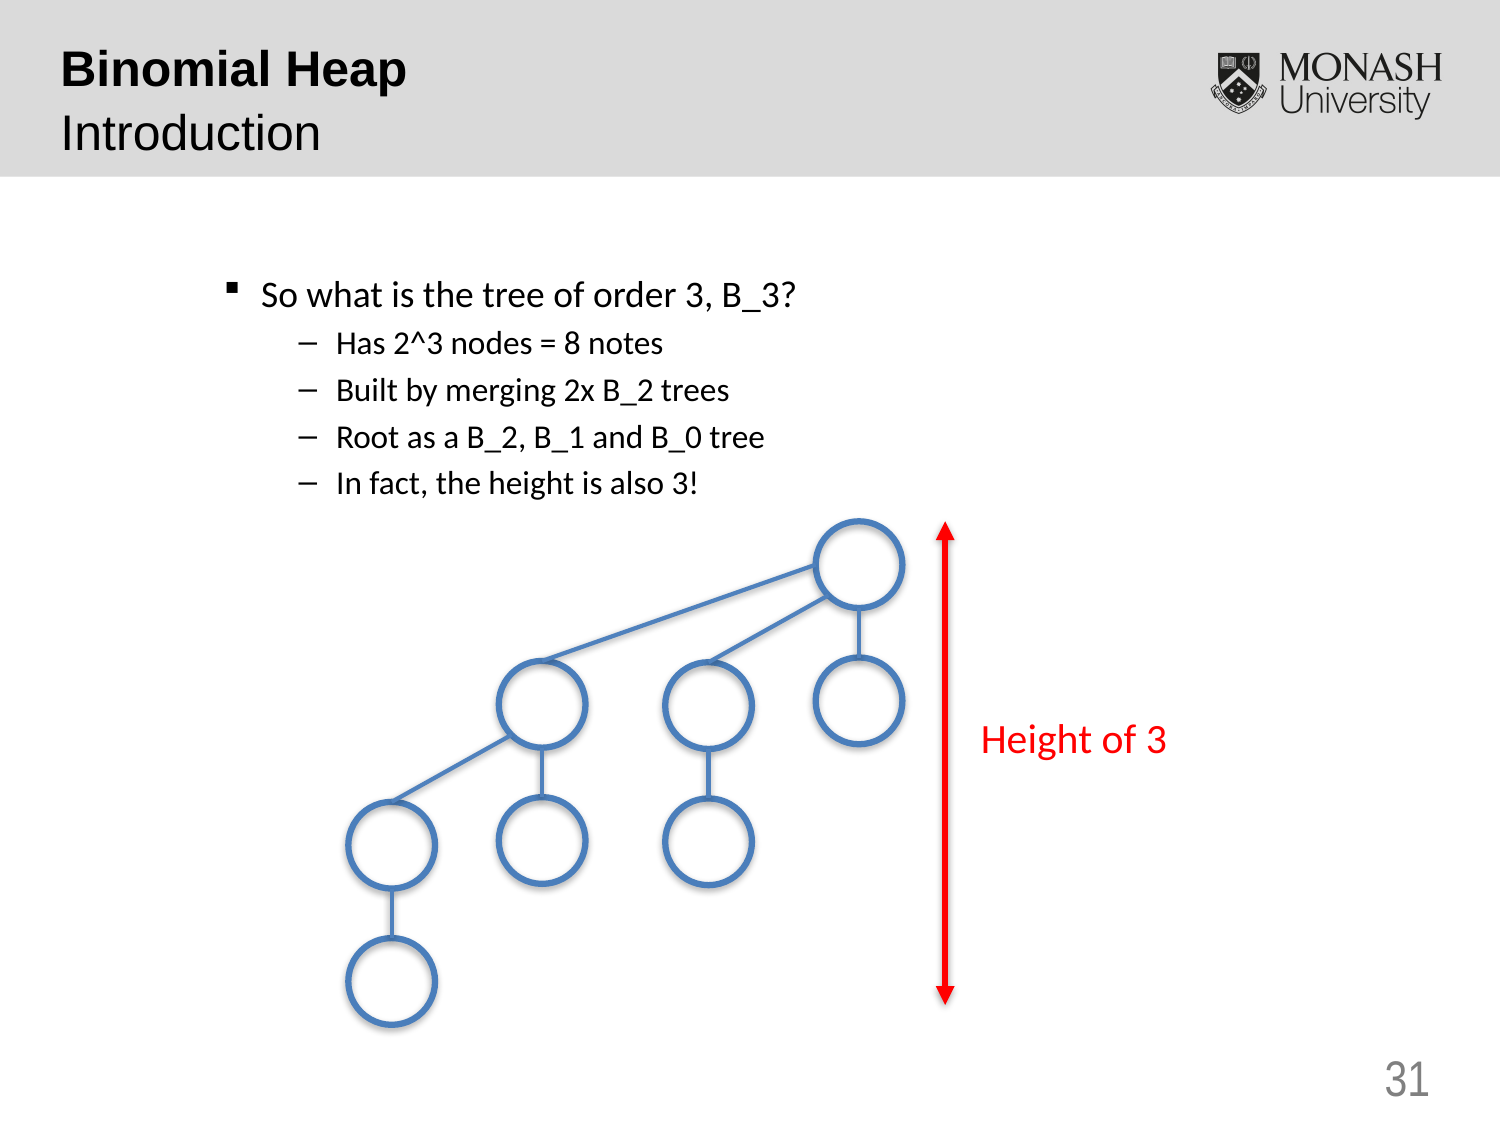

Binomial Heap
Introduction
So what is the tree of order 3, B_3?
Has 2^3 nodes = 8 notes
Built by merging 2x B_2 trees
Root as a B_2, B_1 and B_0 tree
In fact, the height is also 3!

Height of 3